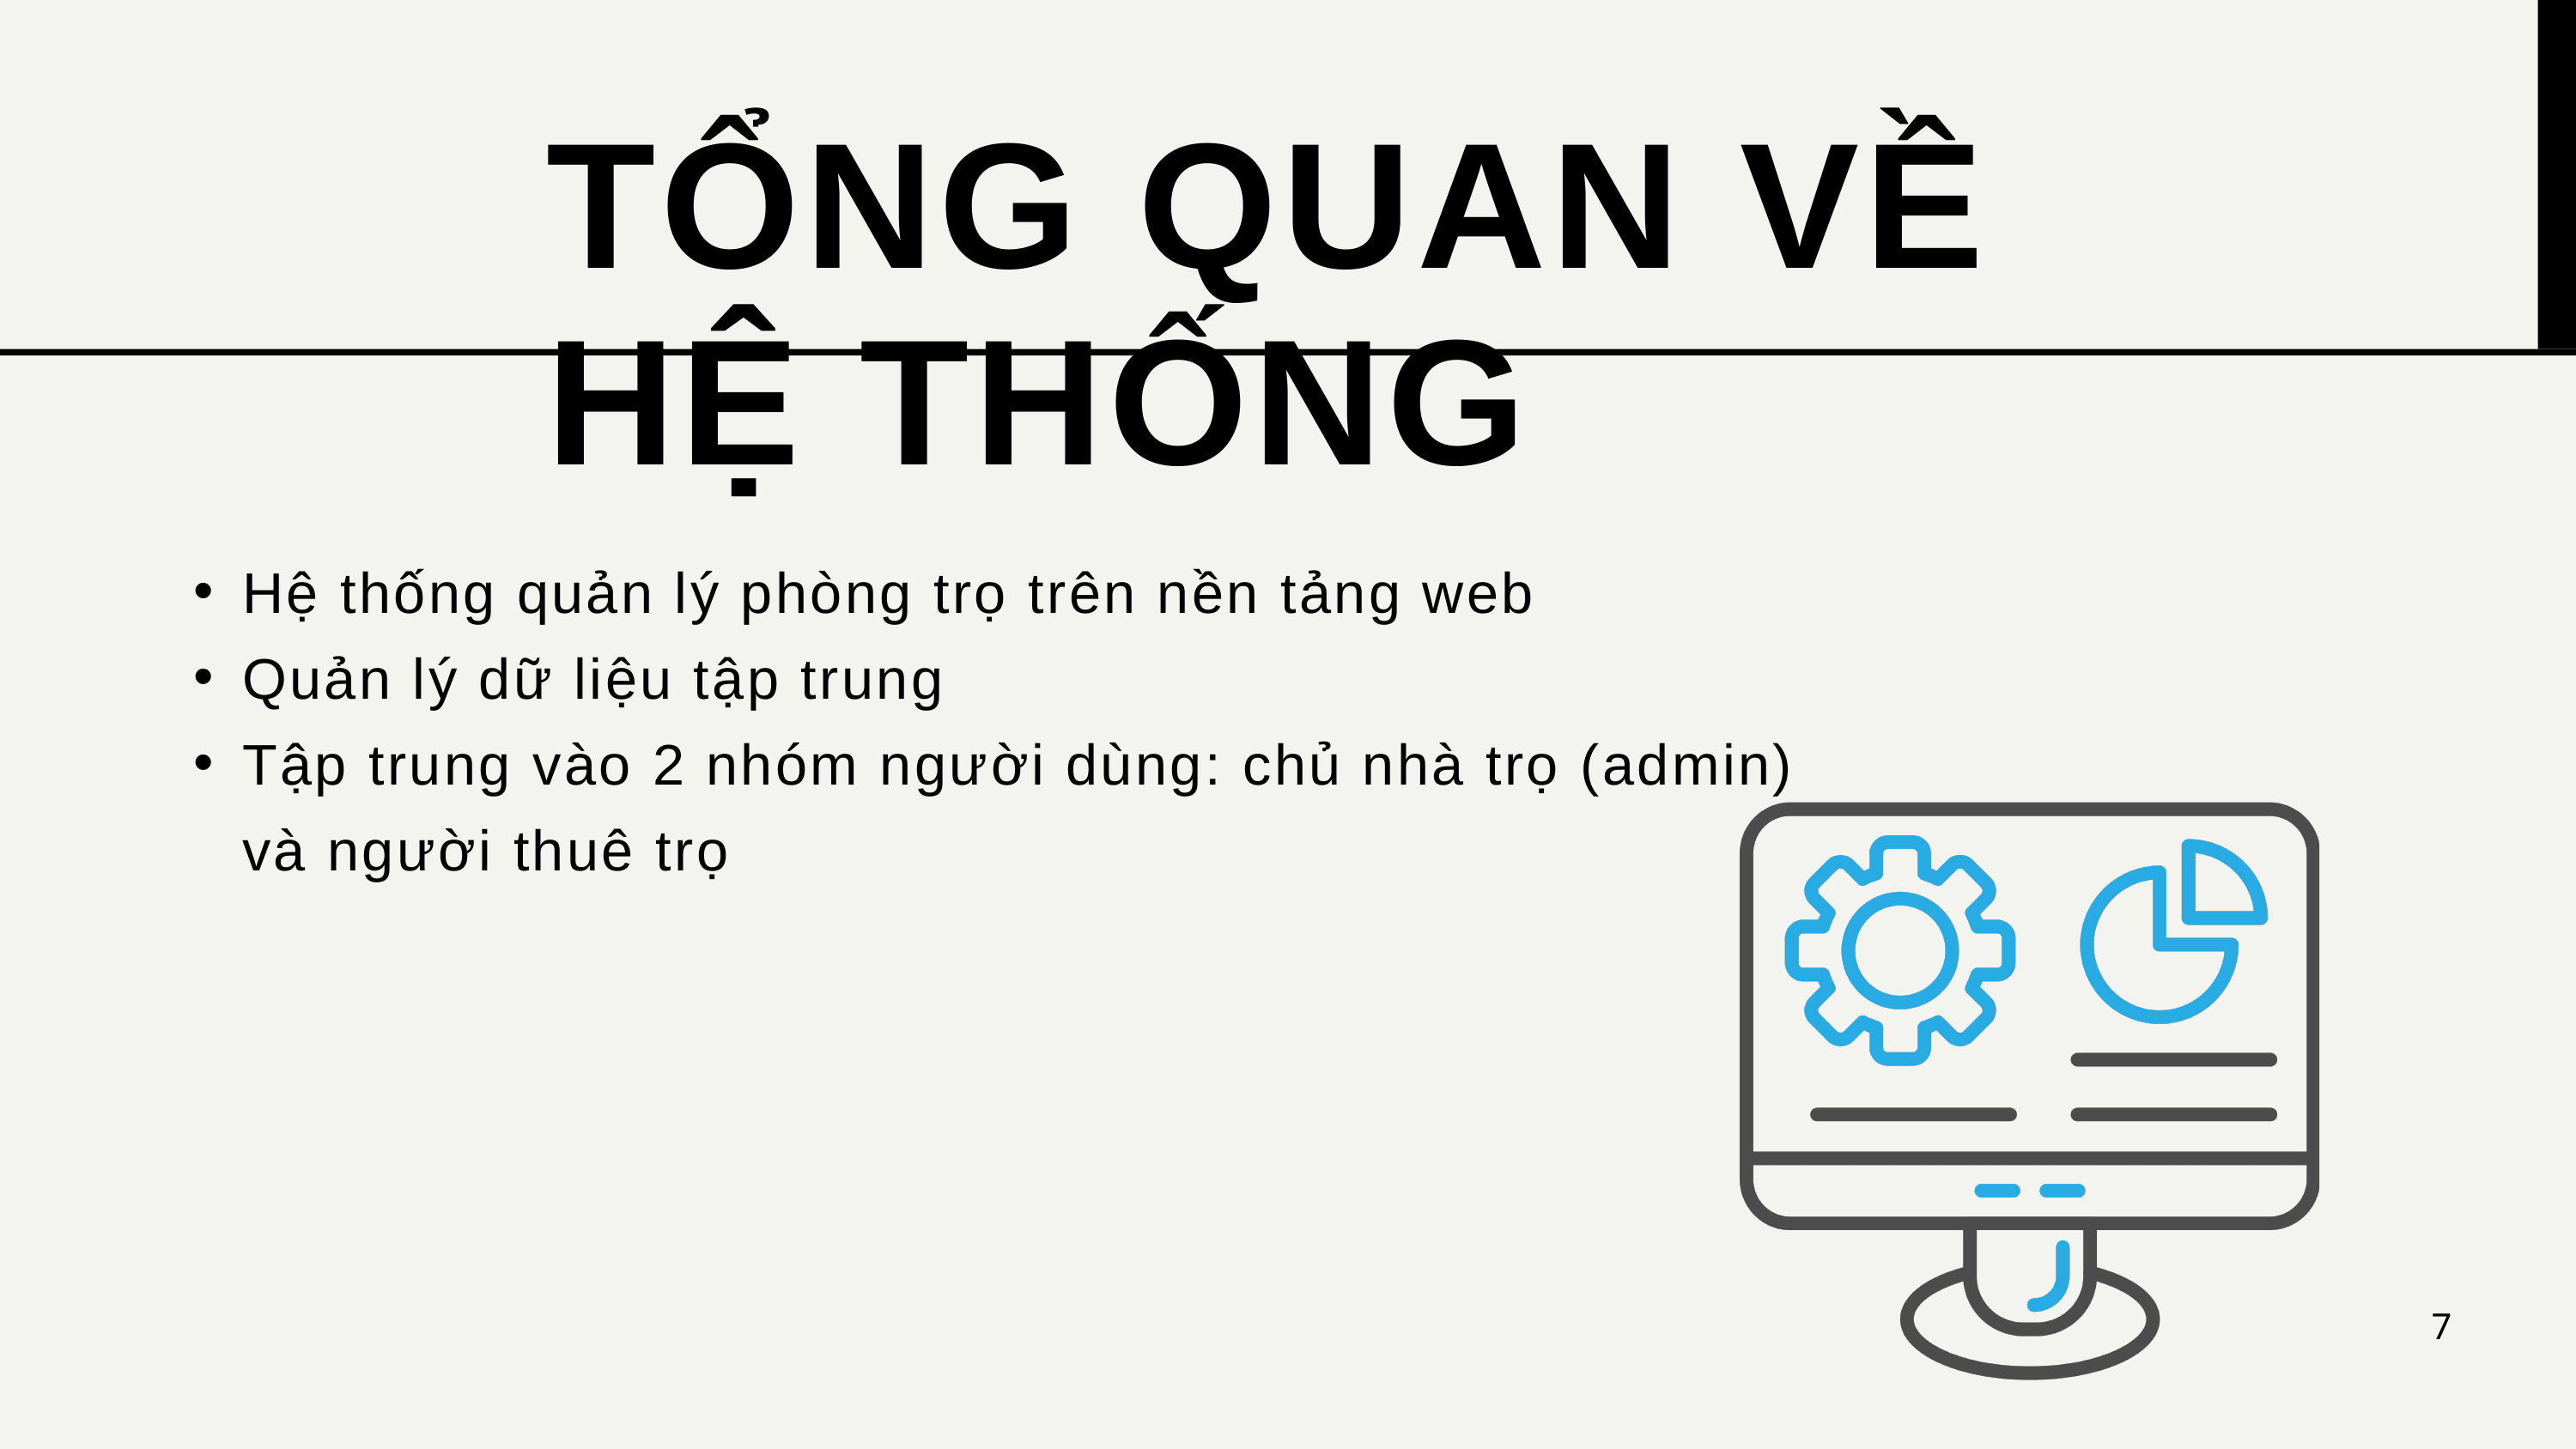

TỔNG QUAN VỀ HỆ THỐNG

Hệ thống quản lý phòng trọ trên nền tảng web
Quản lý dữ liệu tập trung
Tập trung vào 2 nhóm người dùng: chủ nhà trọ (admin) và người thuê trọ

7